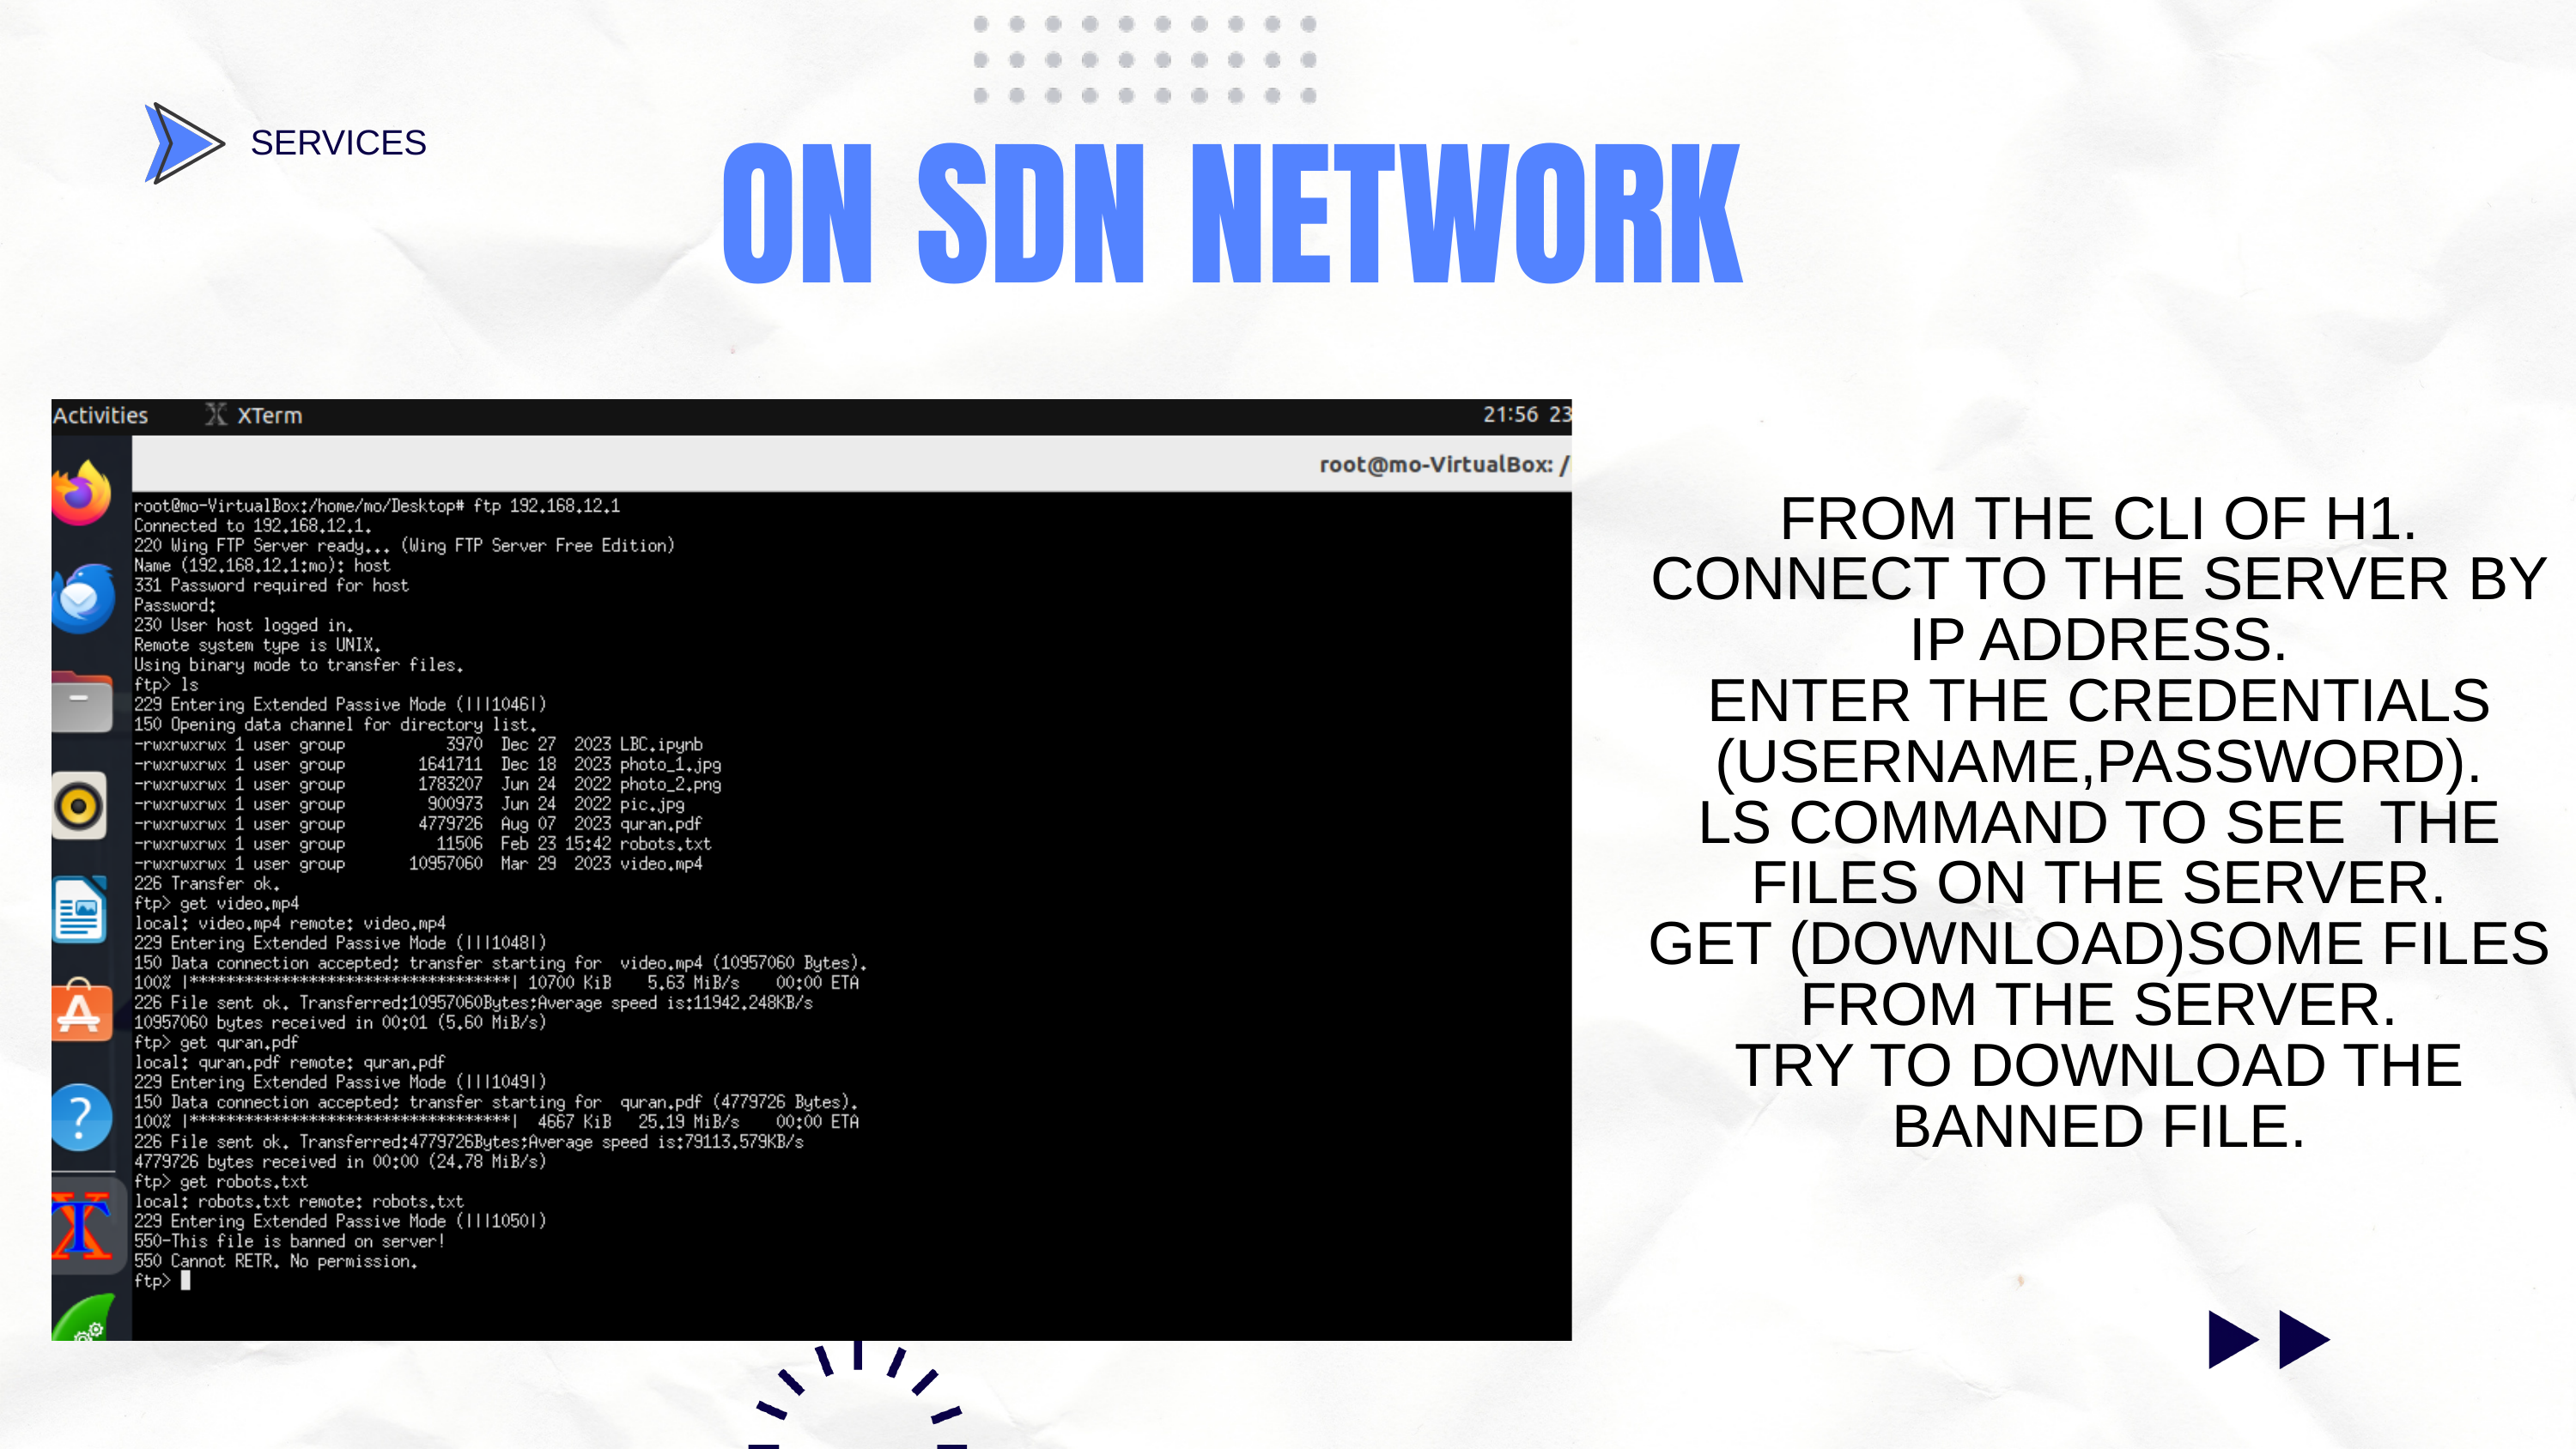

SERVICES
ON SDN NETWORK

FROM THE CLI OF H1.
CONNECT TO THE SERVER BY IP ADDRESS.
ENTER THE CREDENTIALS (USERNAME,PASSWORD).
LS COMMAND TO SEE  THE FILES ON THE SERVER.
GET (DOWNLOAD)SOME FILES FROM THE SERVER.
TRY TO DOWNLOAD THE BANNED FILE.